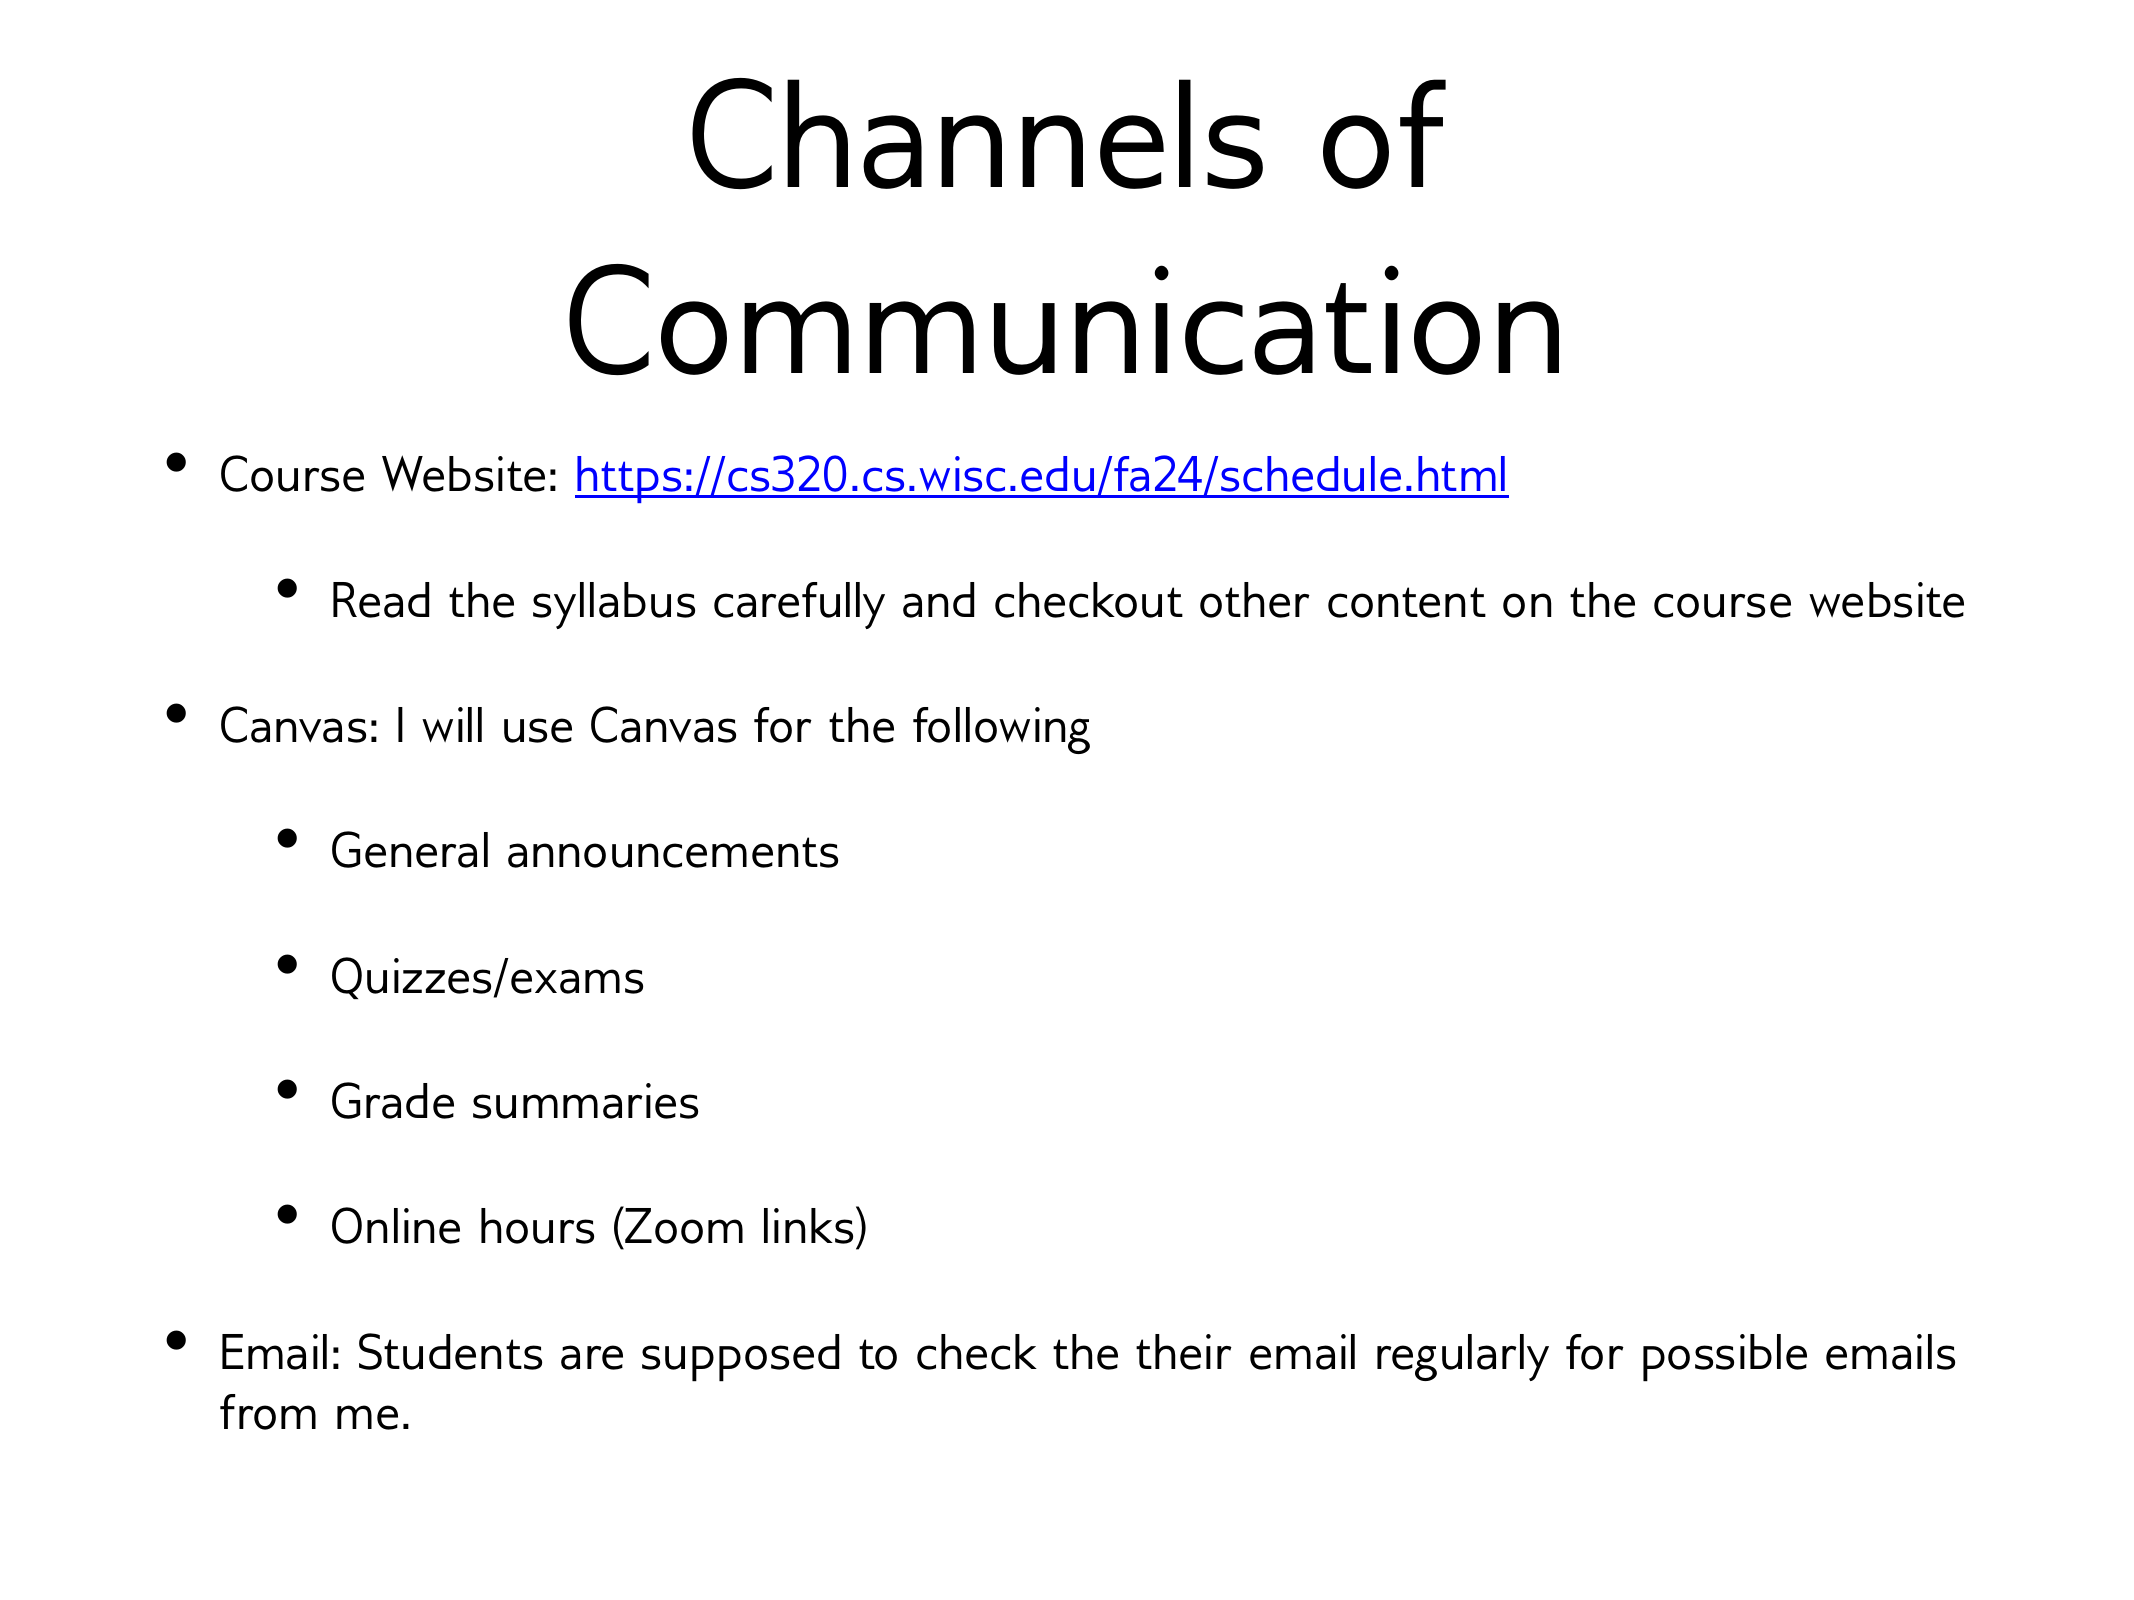

# Channels of Communication
Course Website: https://cs320.cs.wisc.edu/fa24/schedule.html
Read the syllabus carefully and checkout other content on the course website
Canvas: I will use Canvas for the following
General announcements
Quizzes/exams
Grade summaries
Online hours (Zoom links)
Email: Students are supposed to check the their email regularly for possible emails from me.